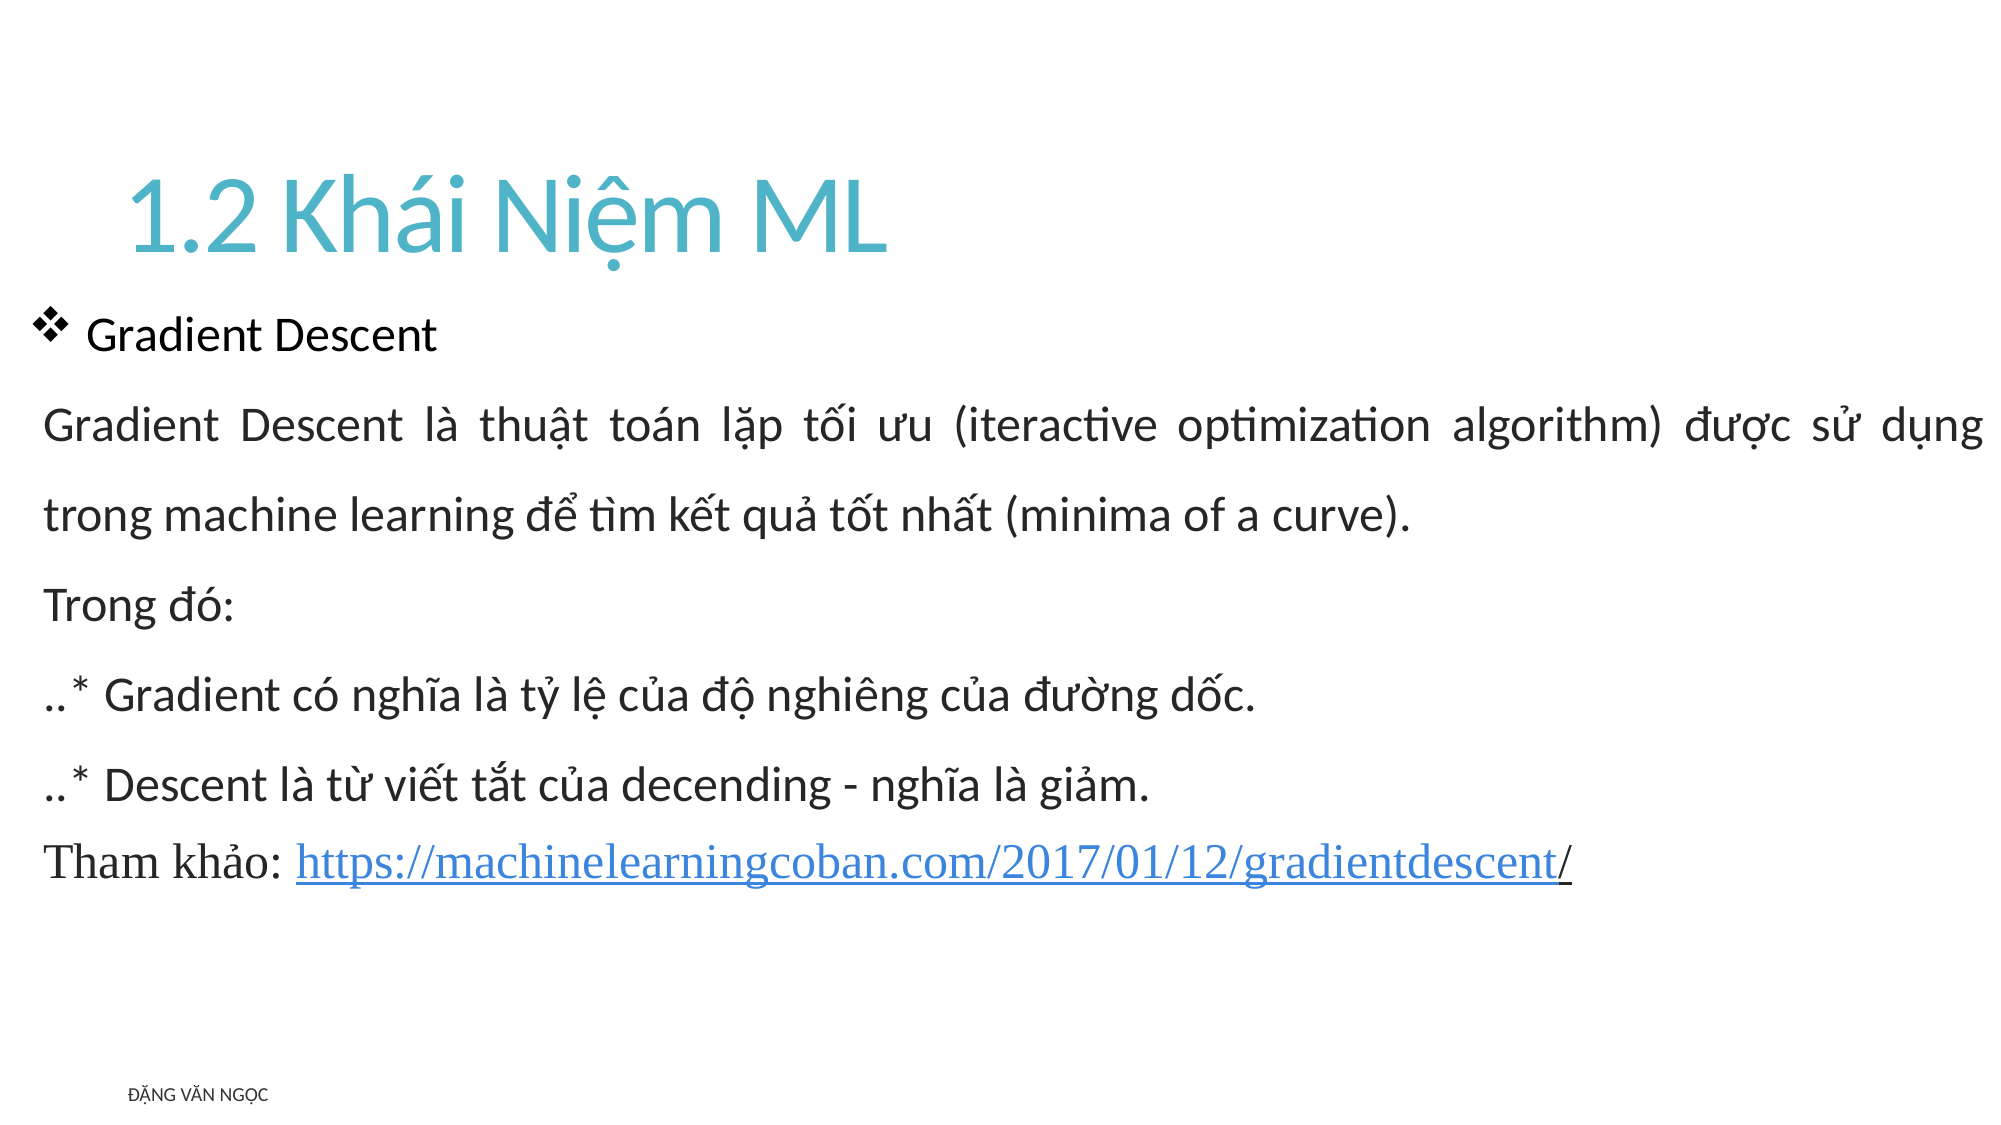

# 1.2 Khái Niệm ML
 Gradient Descent
Gradient Descent là thuật toán lặp tối ưu (iteractive optimization algorithm) được sử dụng trong machine learning để tìm kết quả tốt nhất (minima of a curve).
Trong đó:
..* Gradient có nghĩa là tỷ lệ của độ nghiêng của đường dốc.
..* Descent là từ viết tắt của decending - nghĩa là giảm.
Tham khảo: https://machinelearningcoban.com/2017/01/12/gradientdescent/

Đặng Văn Ngọc